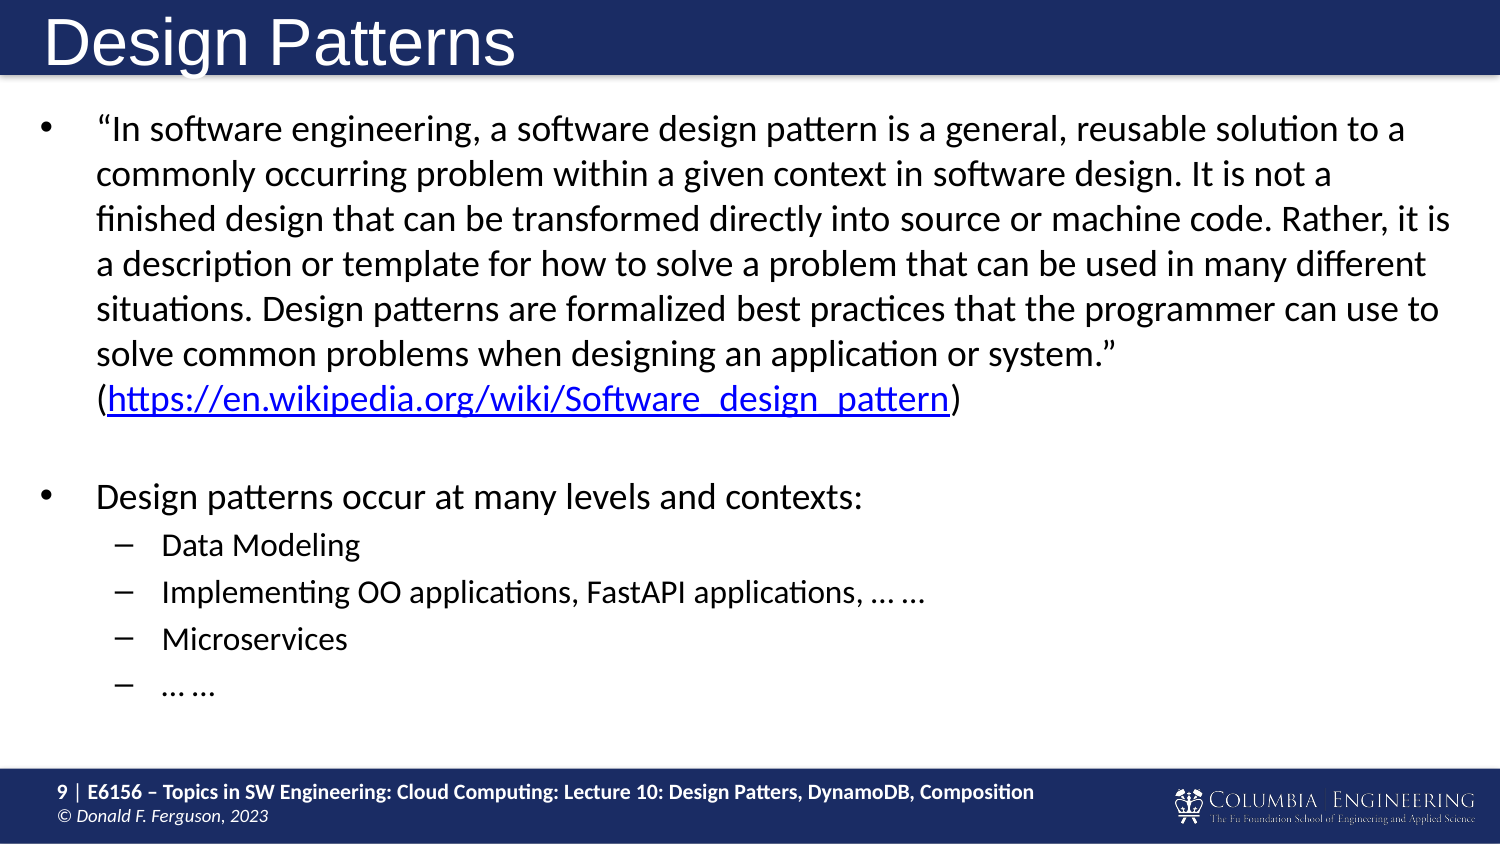

# Design Patterns
“In software engineering, a software design pattern is a general, reusable solution to a commonly occurring problem within a given context in software design. It is not a finished design that can be transformed directly into source or machine code. Rather, it is a description or template for how to solve a problem that can be used in many different situations. Design patterns are formalized best practices that the programmer can use to solve common problems when designing an application or system.”
(https://en.wikipedia.org/wiki/Software_design_pattern)
Design patterns occur at many levels and contexts:
Data Modeling
Implementing OO applications, FastAPI applications, … …
Microservices
… …